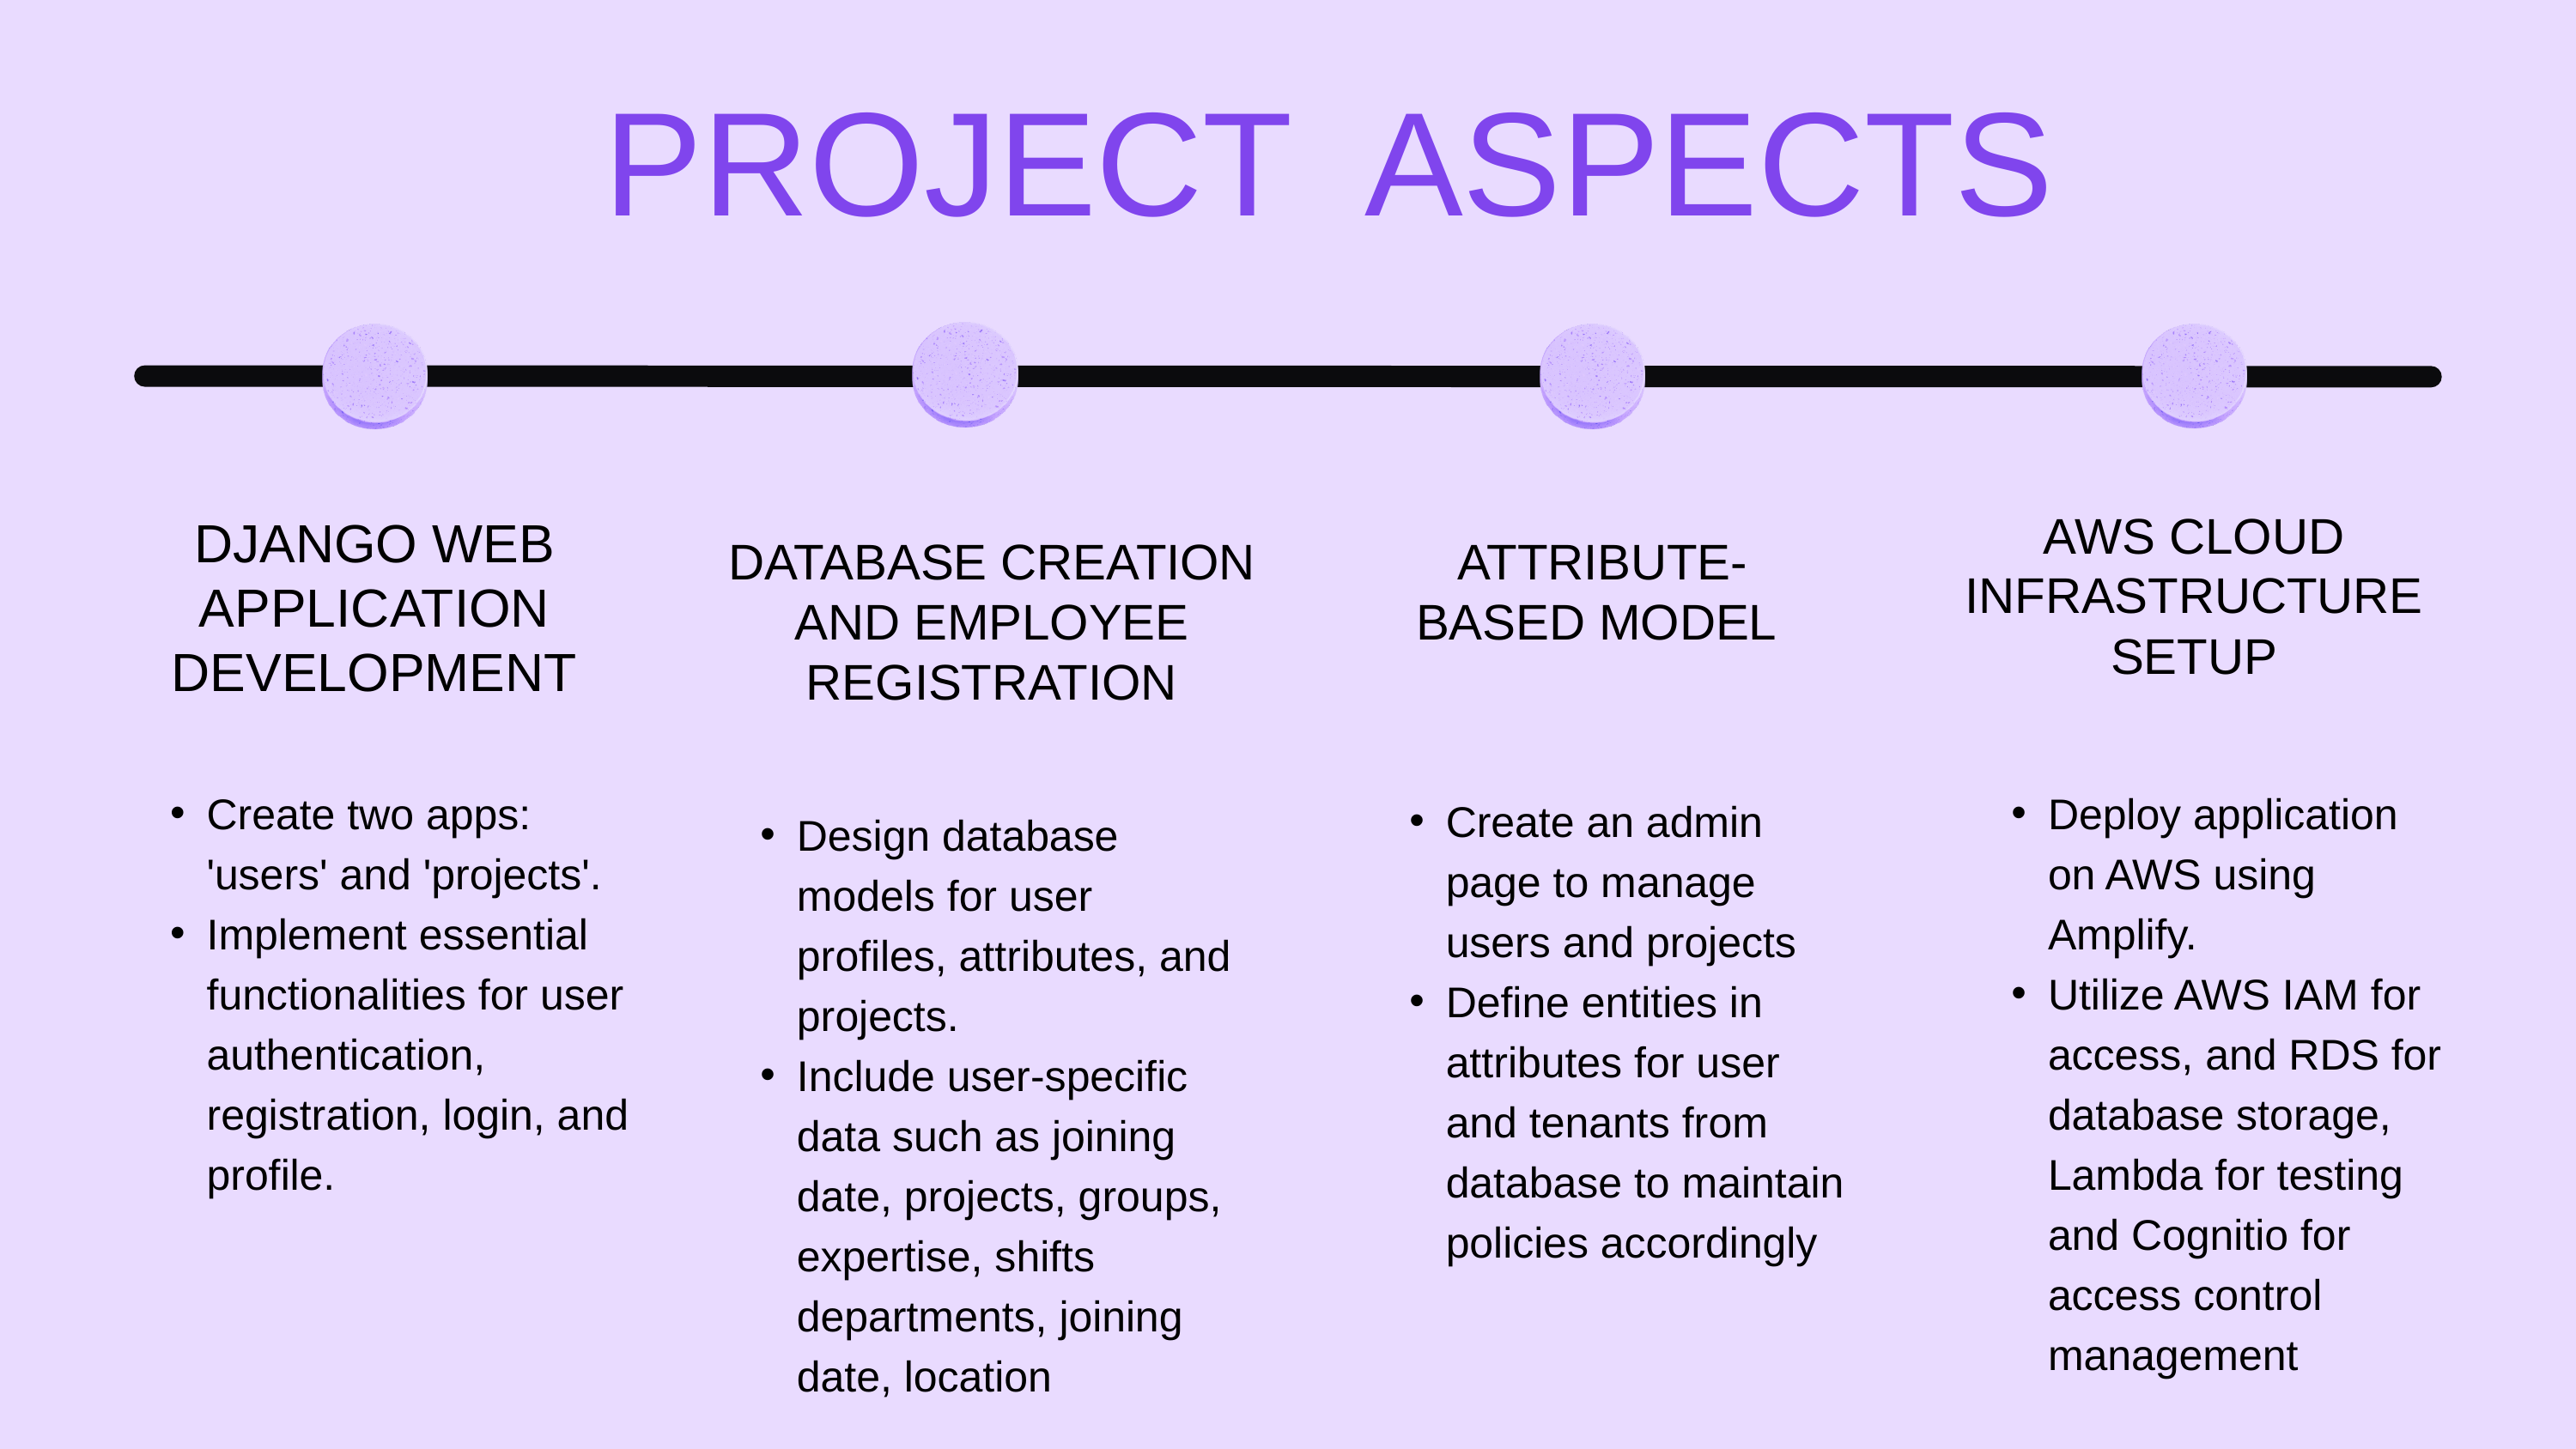

PROJECT  ASPECTS

AWS CLOUD INFRASTRUCTURE SETUP
DJANGO WEB APPLICATION DEVELOPMENT
DATABASE CREATION AND EMPLOYEE REGISTRATION
ATTRIBUTE-BASED MODEL
Create two apps: 'users' and 'projects'.
Implement essential functionalities for user authentication, registration, login, and profile.
Deploy application on AWS using Amplify.
Utilize AWS IAM for access, and RDS for database storage, Lambda for testing and Cognitio for access control management

Create an admin page to manage users and projects
Define entities in attributes for user and tenants from database to maintain policies accordingly

Design database models for user profiles, attributes, and projects.
Include user-specific data such as joining date, projects, groups, expertise, shifts departments, joining date, location